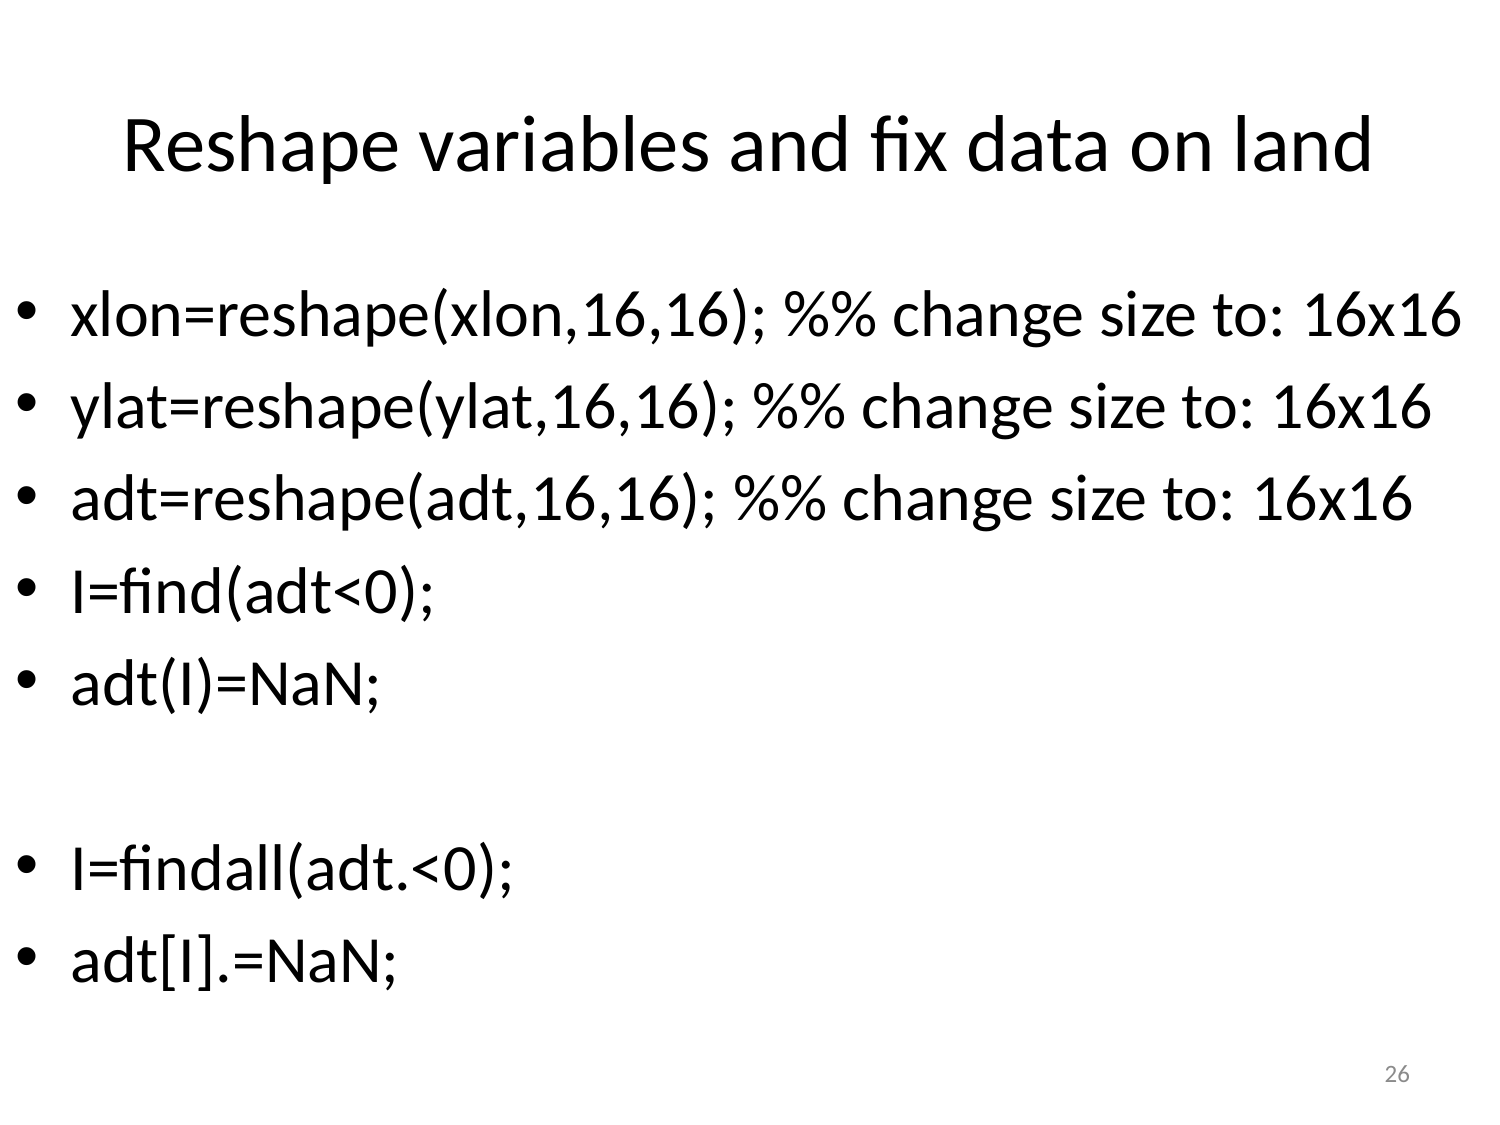

# Reshape variables and fix data on land
xlon=reshape(xlon,16,16); %% change size to: 16x16
ylat=reshape(ylat,16,16); %% change size to: 16x16
adt=reshape(adt,16,16); %% change size to: 16x16
I=find(adt<0);
adt(I)=NaN;

I=findall(adt.<0);
adt[I].=NaN;

26